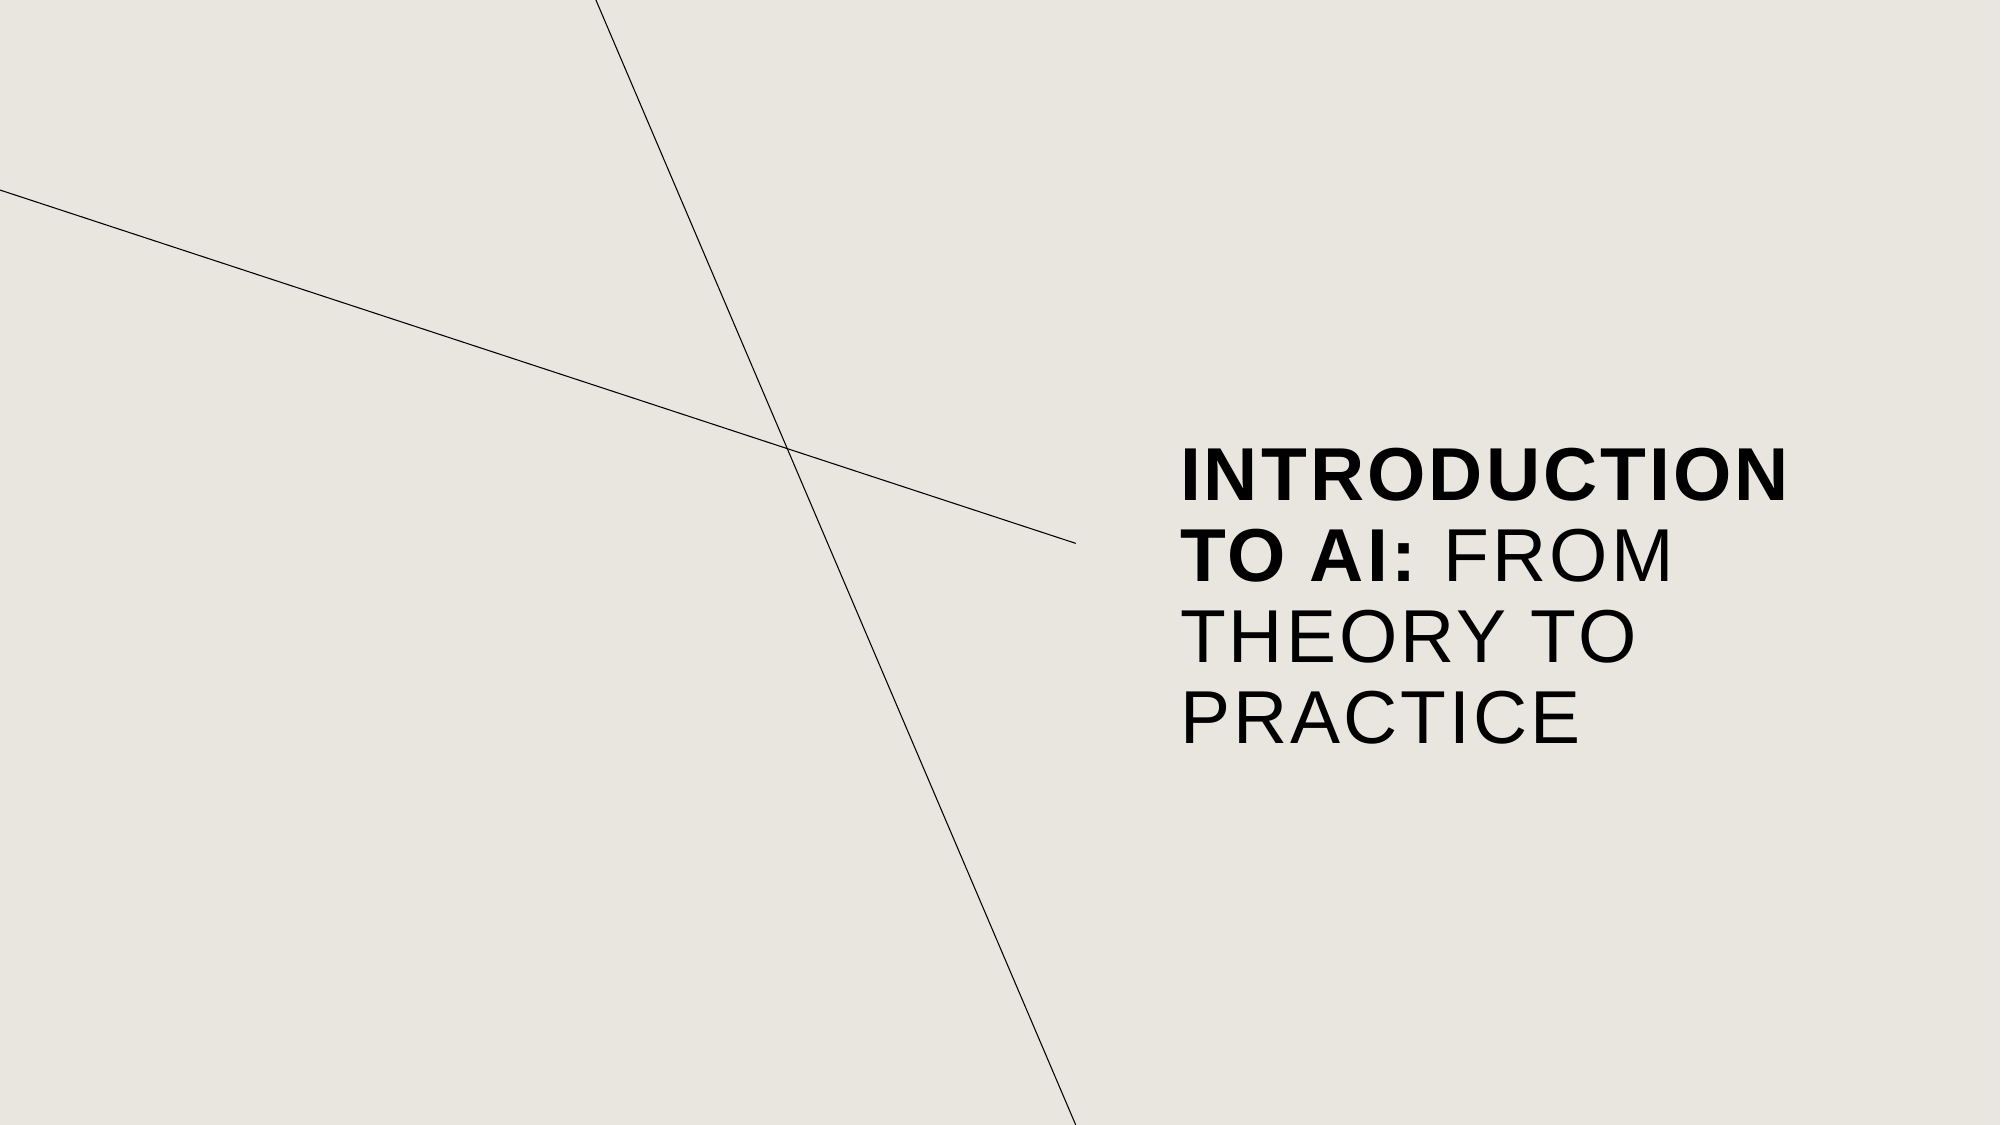

# Introduction to AI: From Theory to Practice